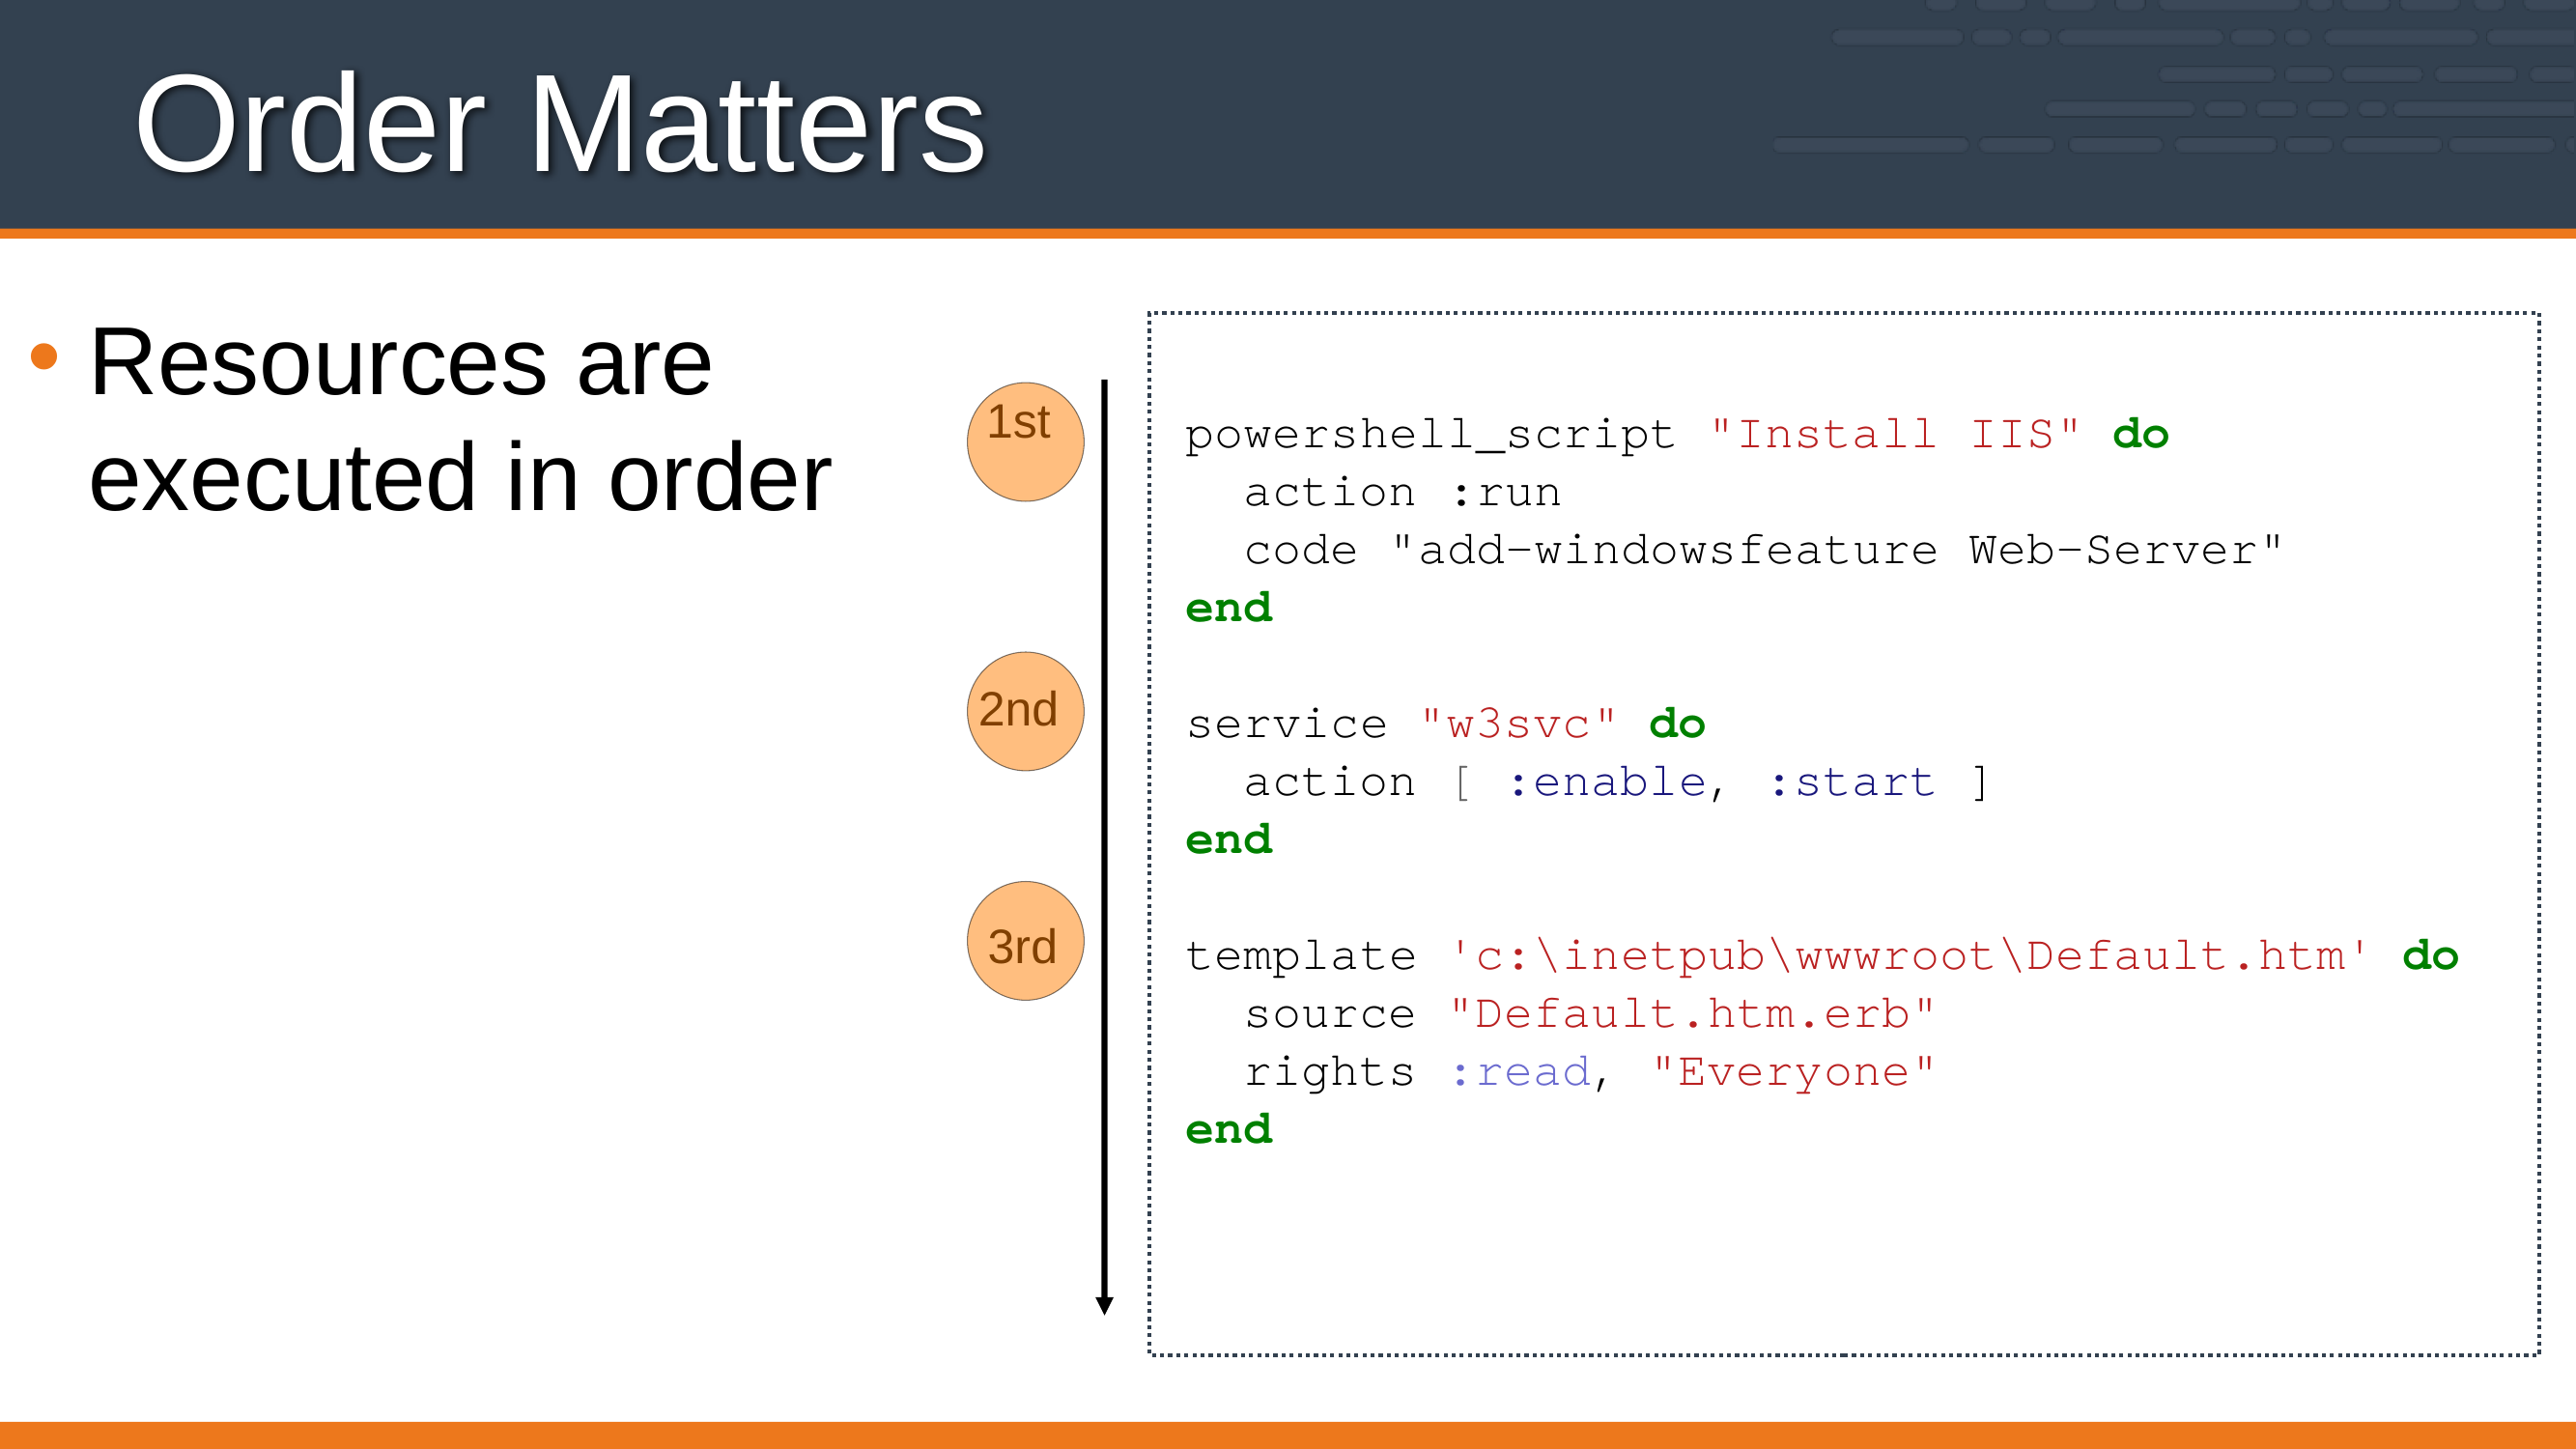

# Order Matters
Resources are executed in order

powershell_script "Install IIS" do
  action :run
  code "add-windowsfeature Web-Server"
end

service "w3svc" do
  action [ :enable, :start ]
end

template 'c:\inetpub\wwwroot\Default.htm' do
  source "Default.htm.erb"
  rights :read, "Everyone"
end

1st

2nd

3rd